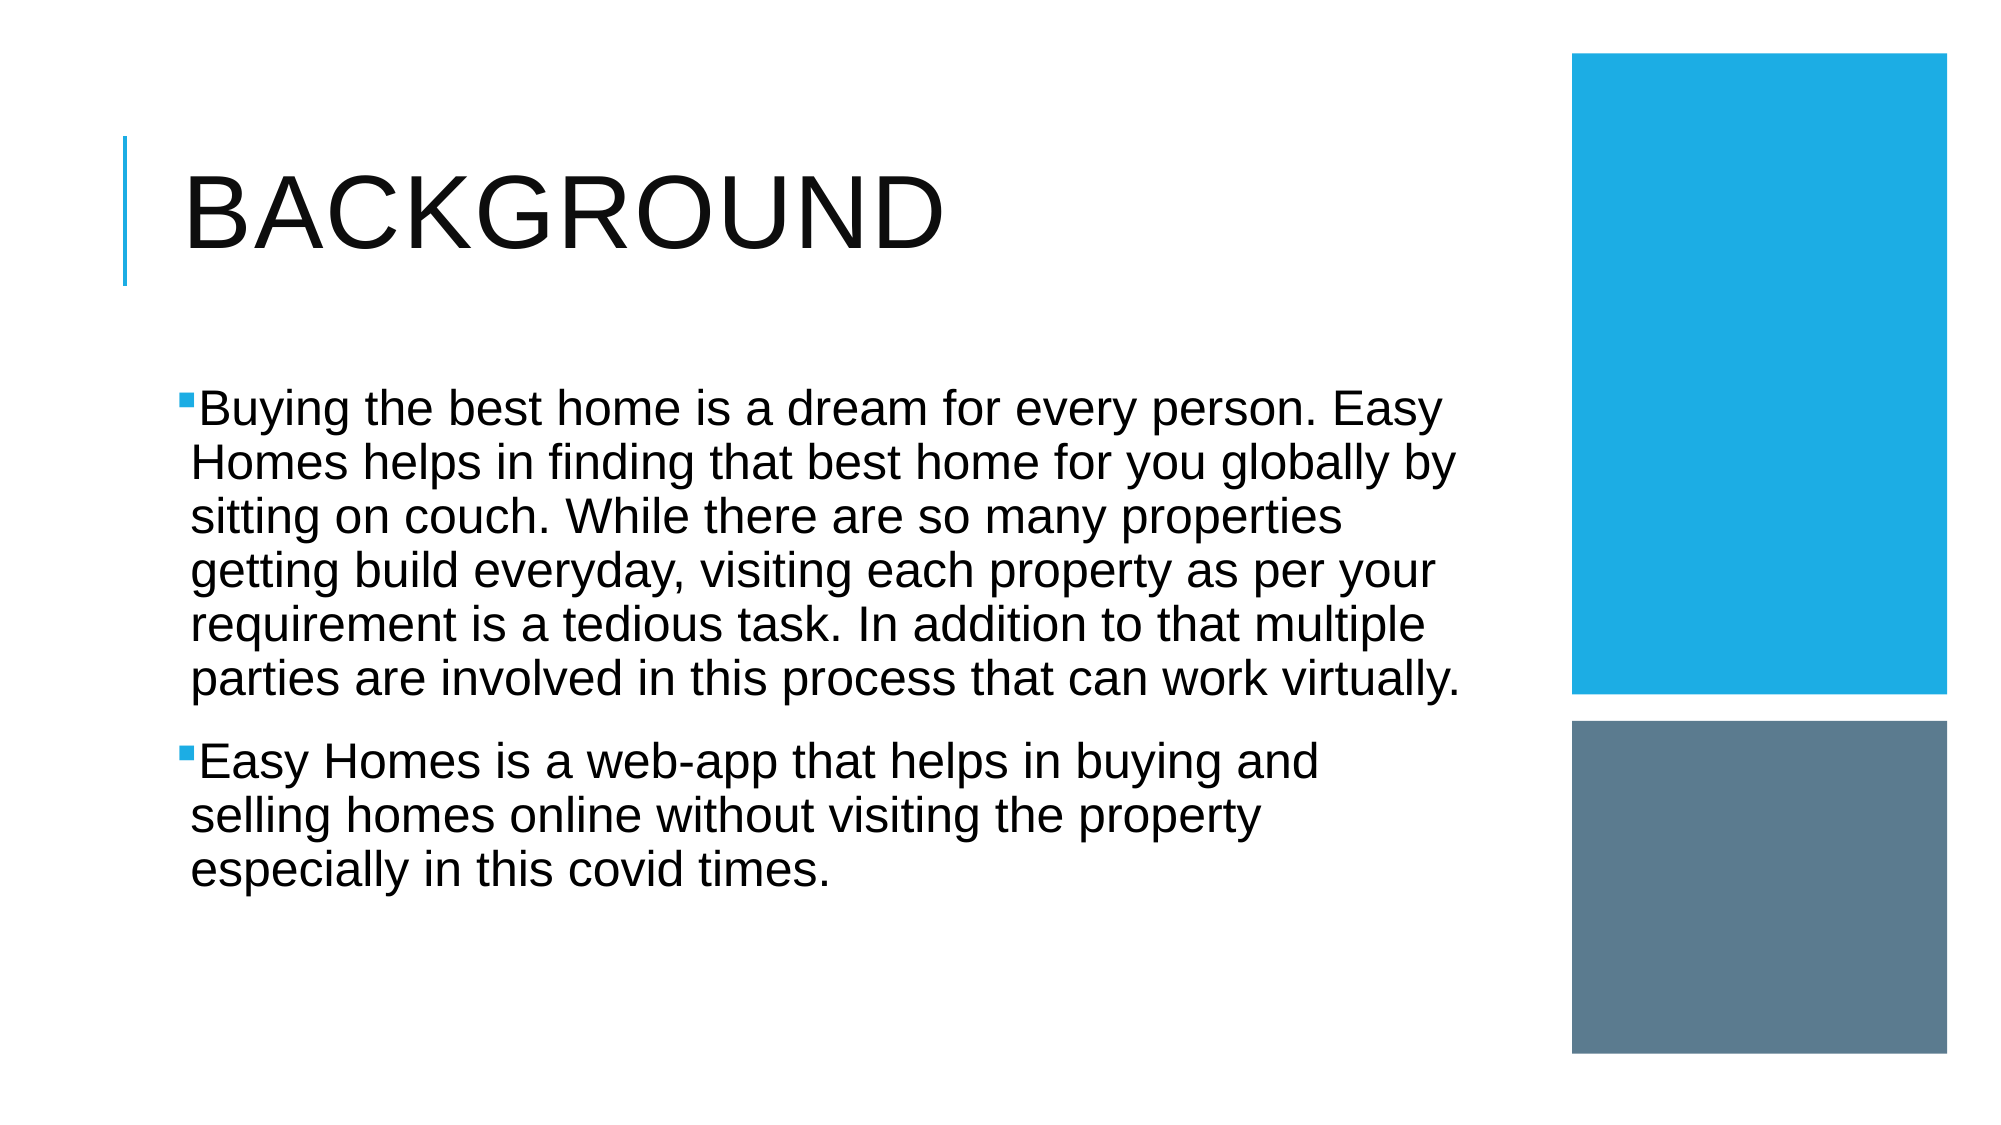

# Background
Buying the best home is a dream for every person. Easy Homes helps in finding that best home for you globally by sitting on couch. While there are so many properties getting build everyday, visiting each property as per your requirement is a tedious task. In addition to that multiple parties are involved in this process that can work virtually.
Easy Homes is a web-app that helps in buying and selling homes online without visiting the property especially in this covid times.